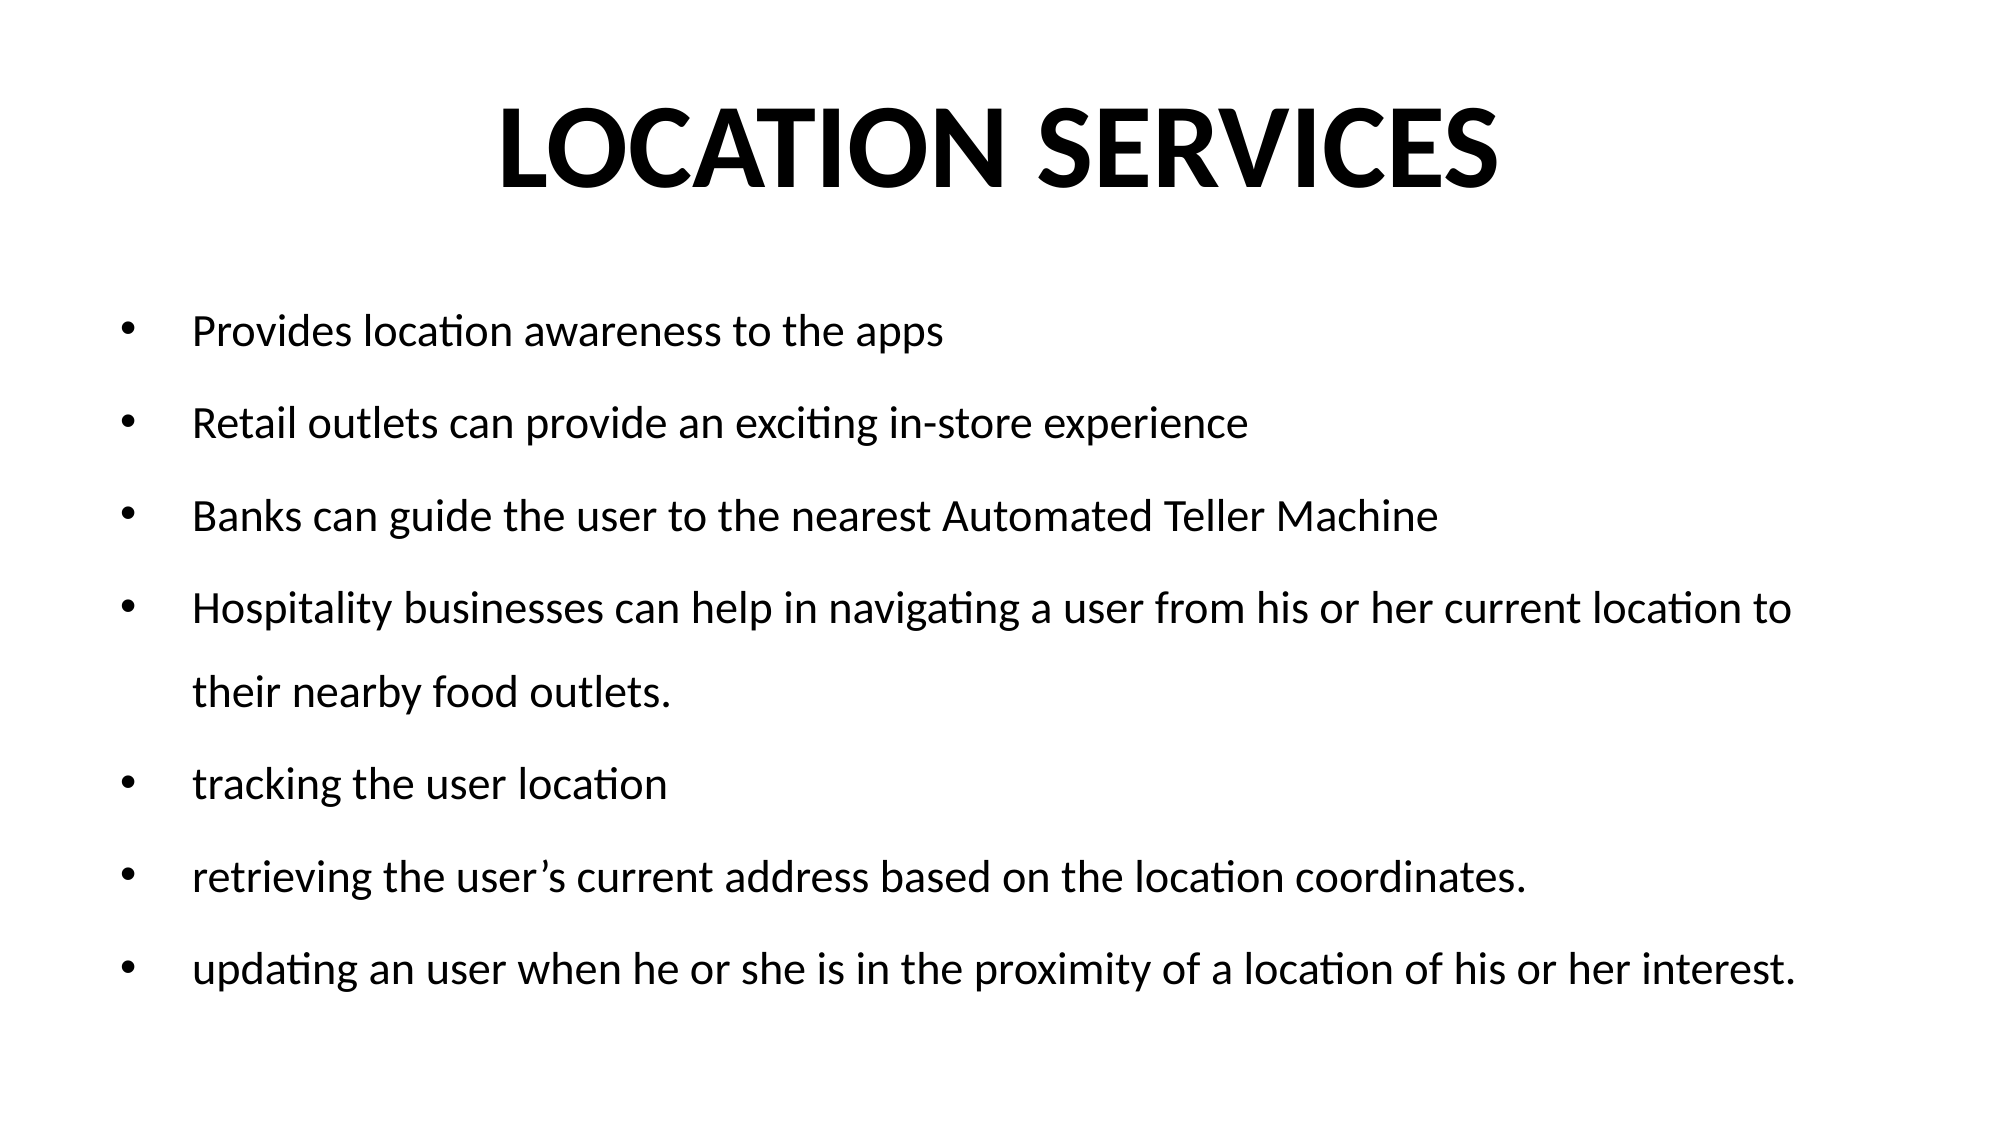

# LOCATION SERVICES
Provides location awareness to the apps
Retail outlets can provide an exciting in-store experience
Banks can guide the user to the nearest Automated Teller Machine
Hospitality businesses can help in navigating a user from his or her current location to their nearby food outlets.
tracking the user location
retrieving the user’s current address based on the location coordinates.
updating an user when he or she is in the proximity of a location of his or her interest.